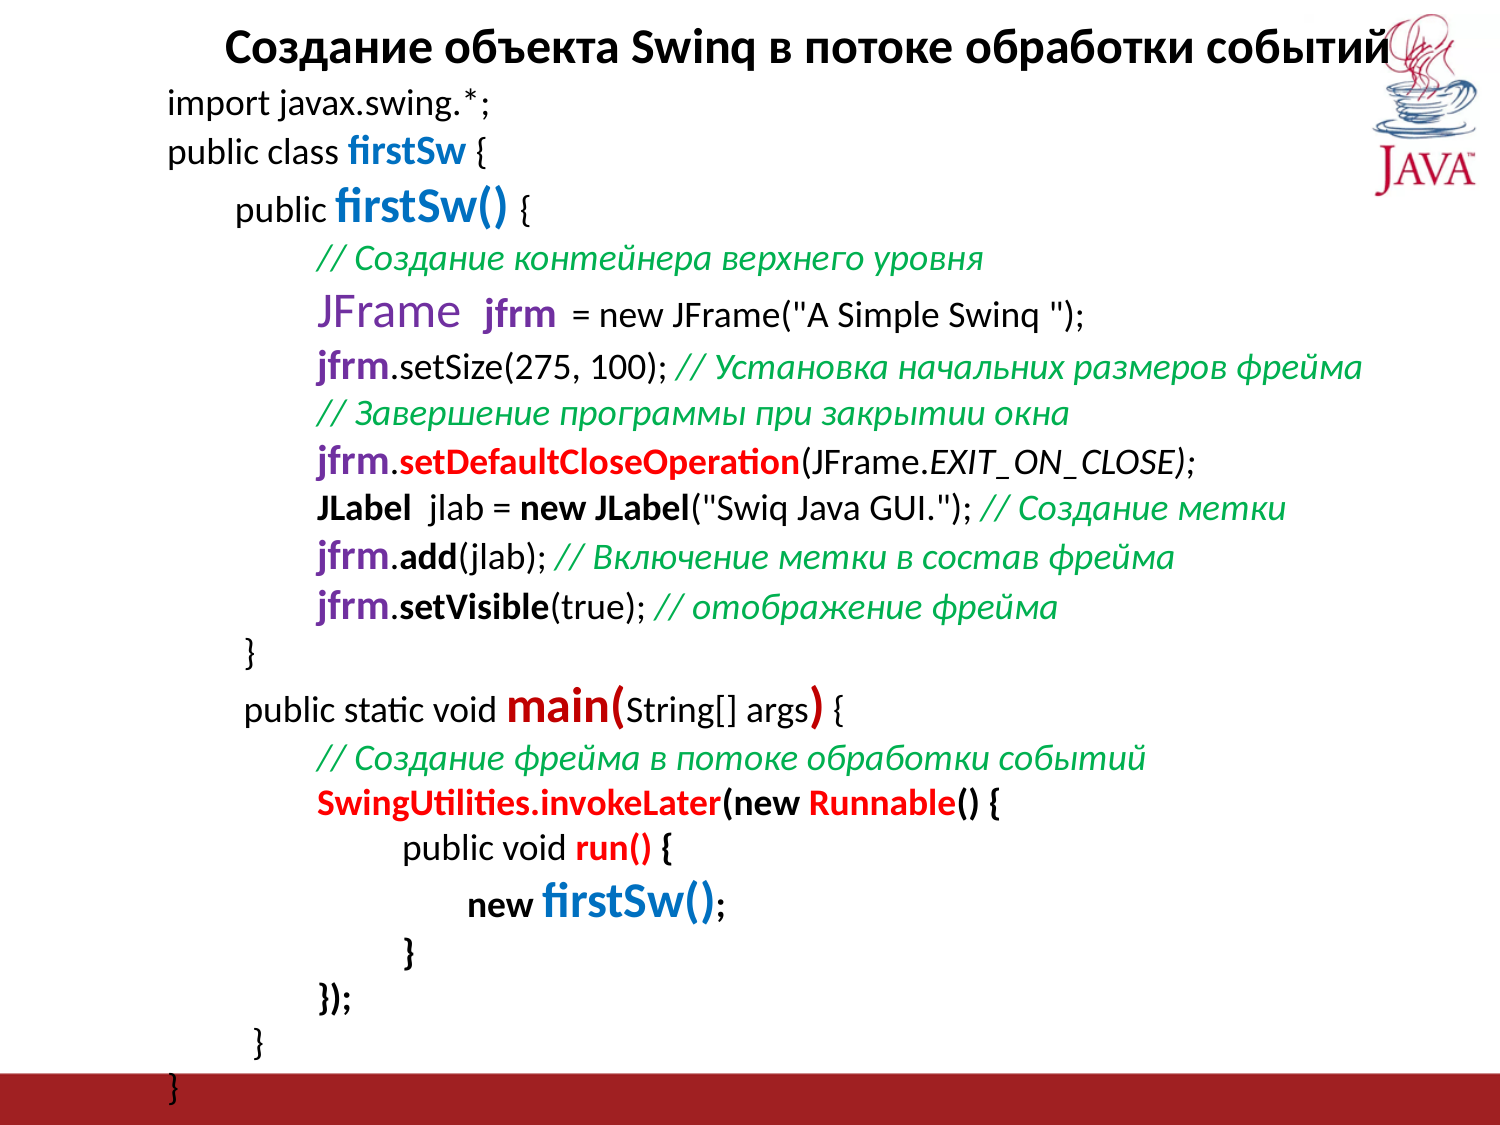

Создание объекта Swinq в потоке обработки событий
import javax.swing.*;
public class firstSw {
        public firstSw() {
         	// Создание контейнера веpxнегo уровня
	JFrame  jfrm  = new JFrame("А Simple Swinq ");
	jfrm.setSize(275, 100); // Установка начальних размеров фрейма
	// Завершение программы при закрытии окна
	jfrm.setDefaultCloseOperation(JFrame.EXIT_ON_CLOSE);
	JLabel  jlab = new JLabel("Swiq Java GUI."); // Создание метки
	jfrm.add(jlab); // Включение метки в состав фрейма
	jfrm.setVisible(true); // отображение фрейма
         }
         public static void main(String[] args) {
	// Создание фрейма в потоке обработки событий
	SwingUtilities.invokeLater(new Runnable() {
	          public void run() {
		new firstSw();
	          }
	});
          }
}